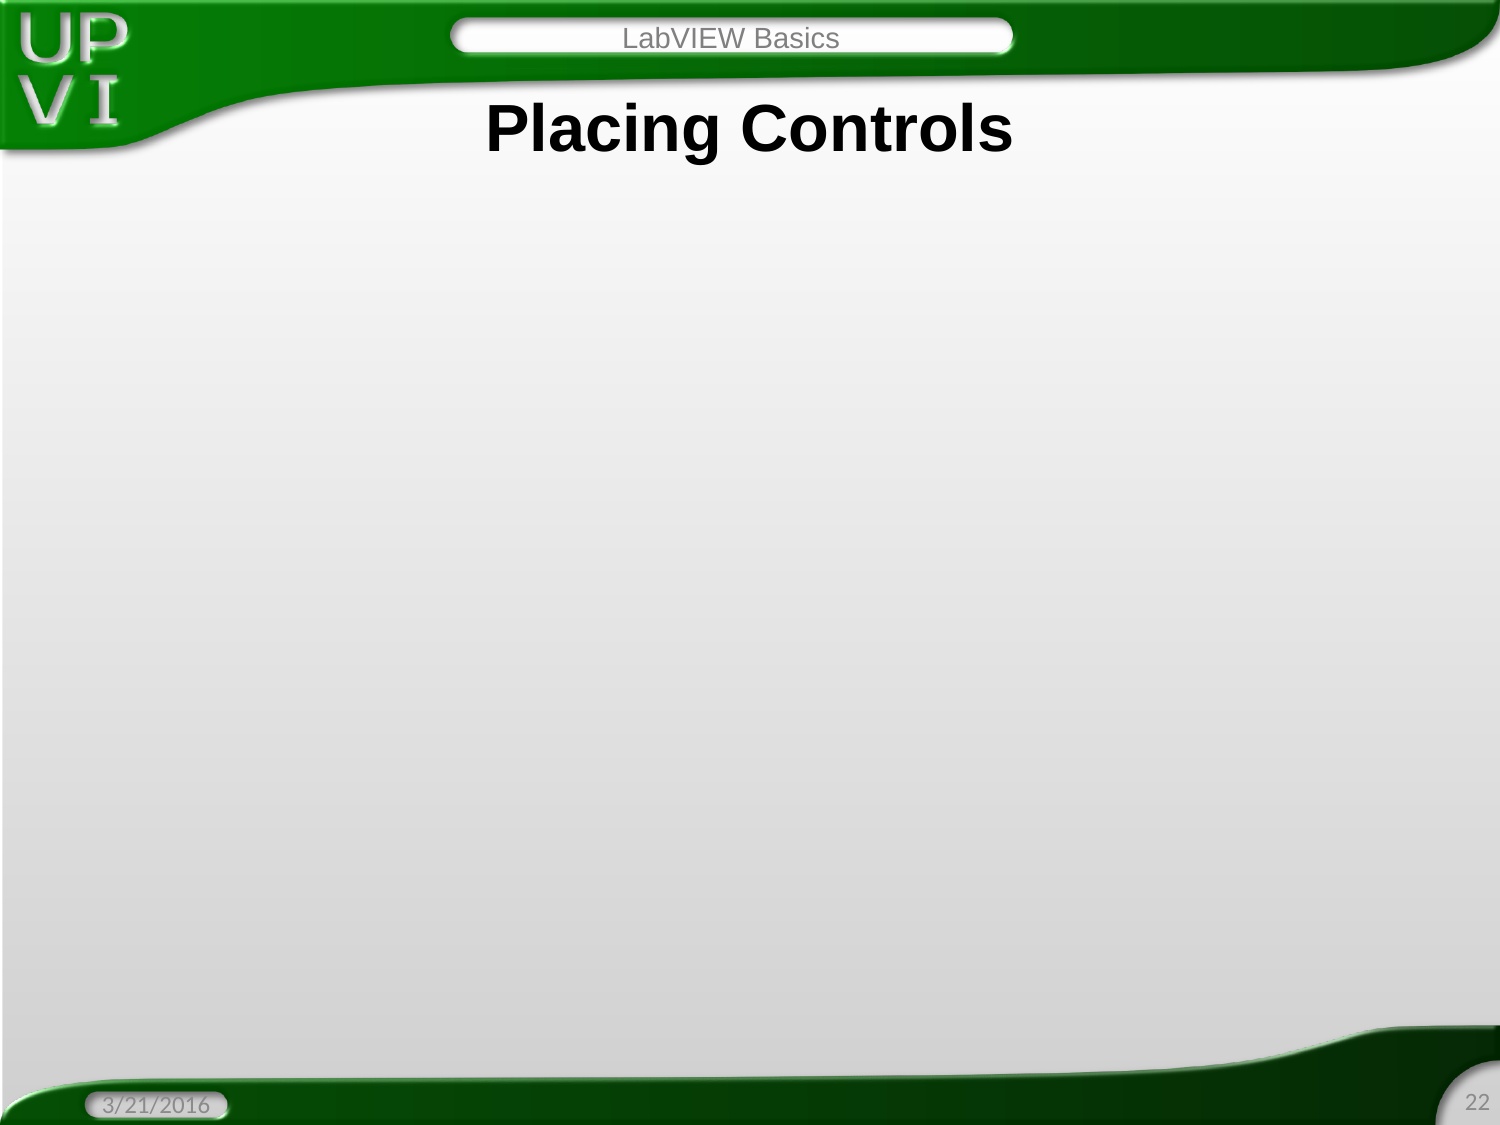

LabVIEW Basics
# Placing Controls

22
3/21/2016